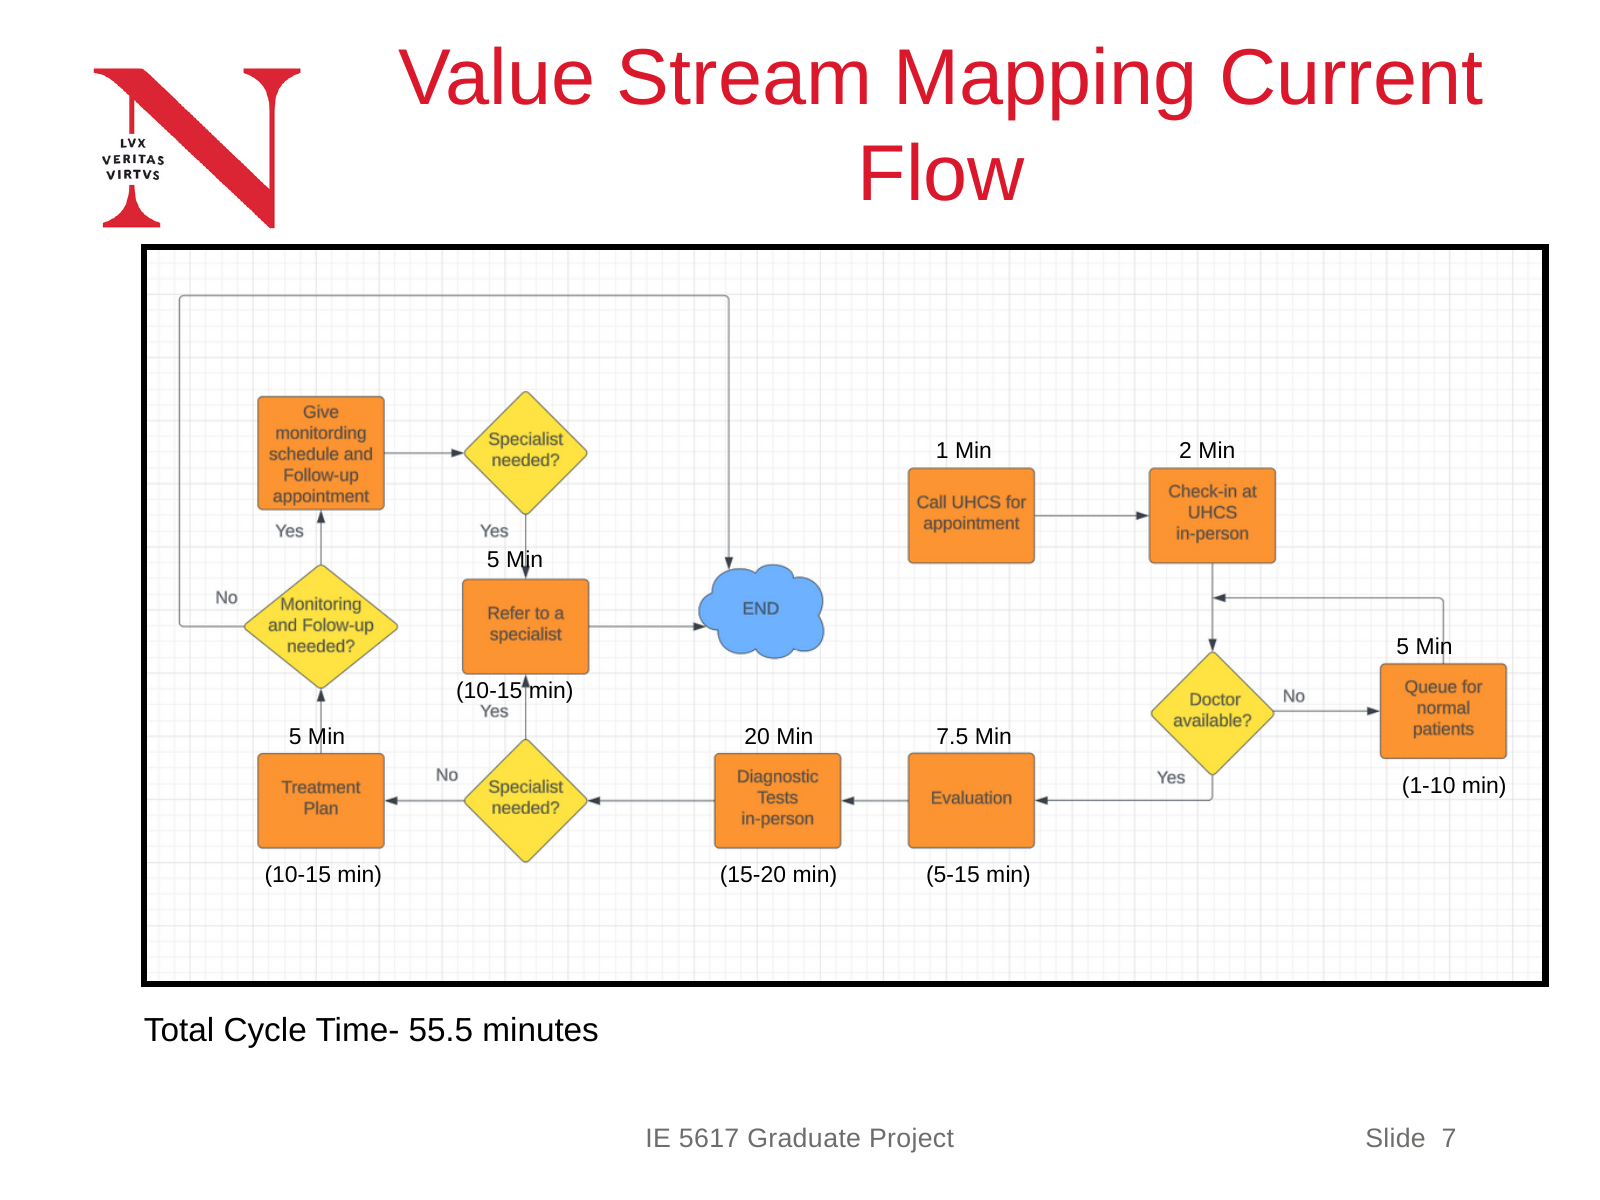

Value Stream Mapping Current Flow

1 Min
2 Min
5 Min
5 Min
(10-15 min)
5 Min
20 Min
7.5 Min
(1-10 min)
(10-15 min)
(15-20 min)
(5-15 min)
Total Cycle Time- 55.5 minutes
IE 5617 Graduate Project
Slide  7